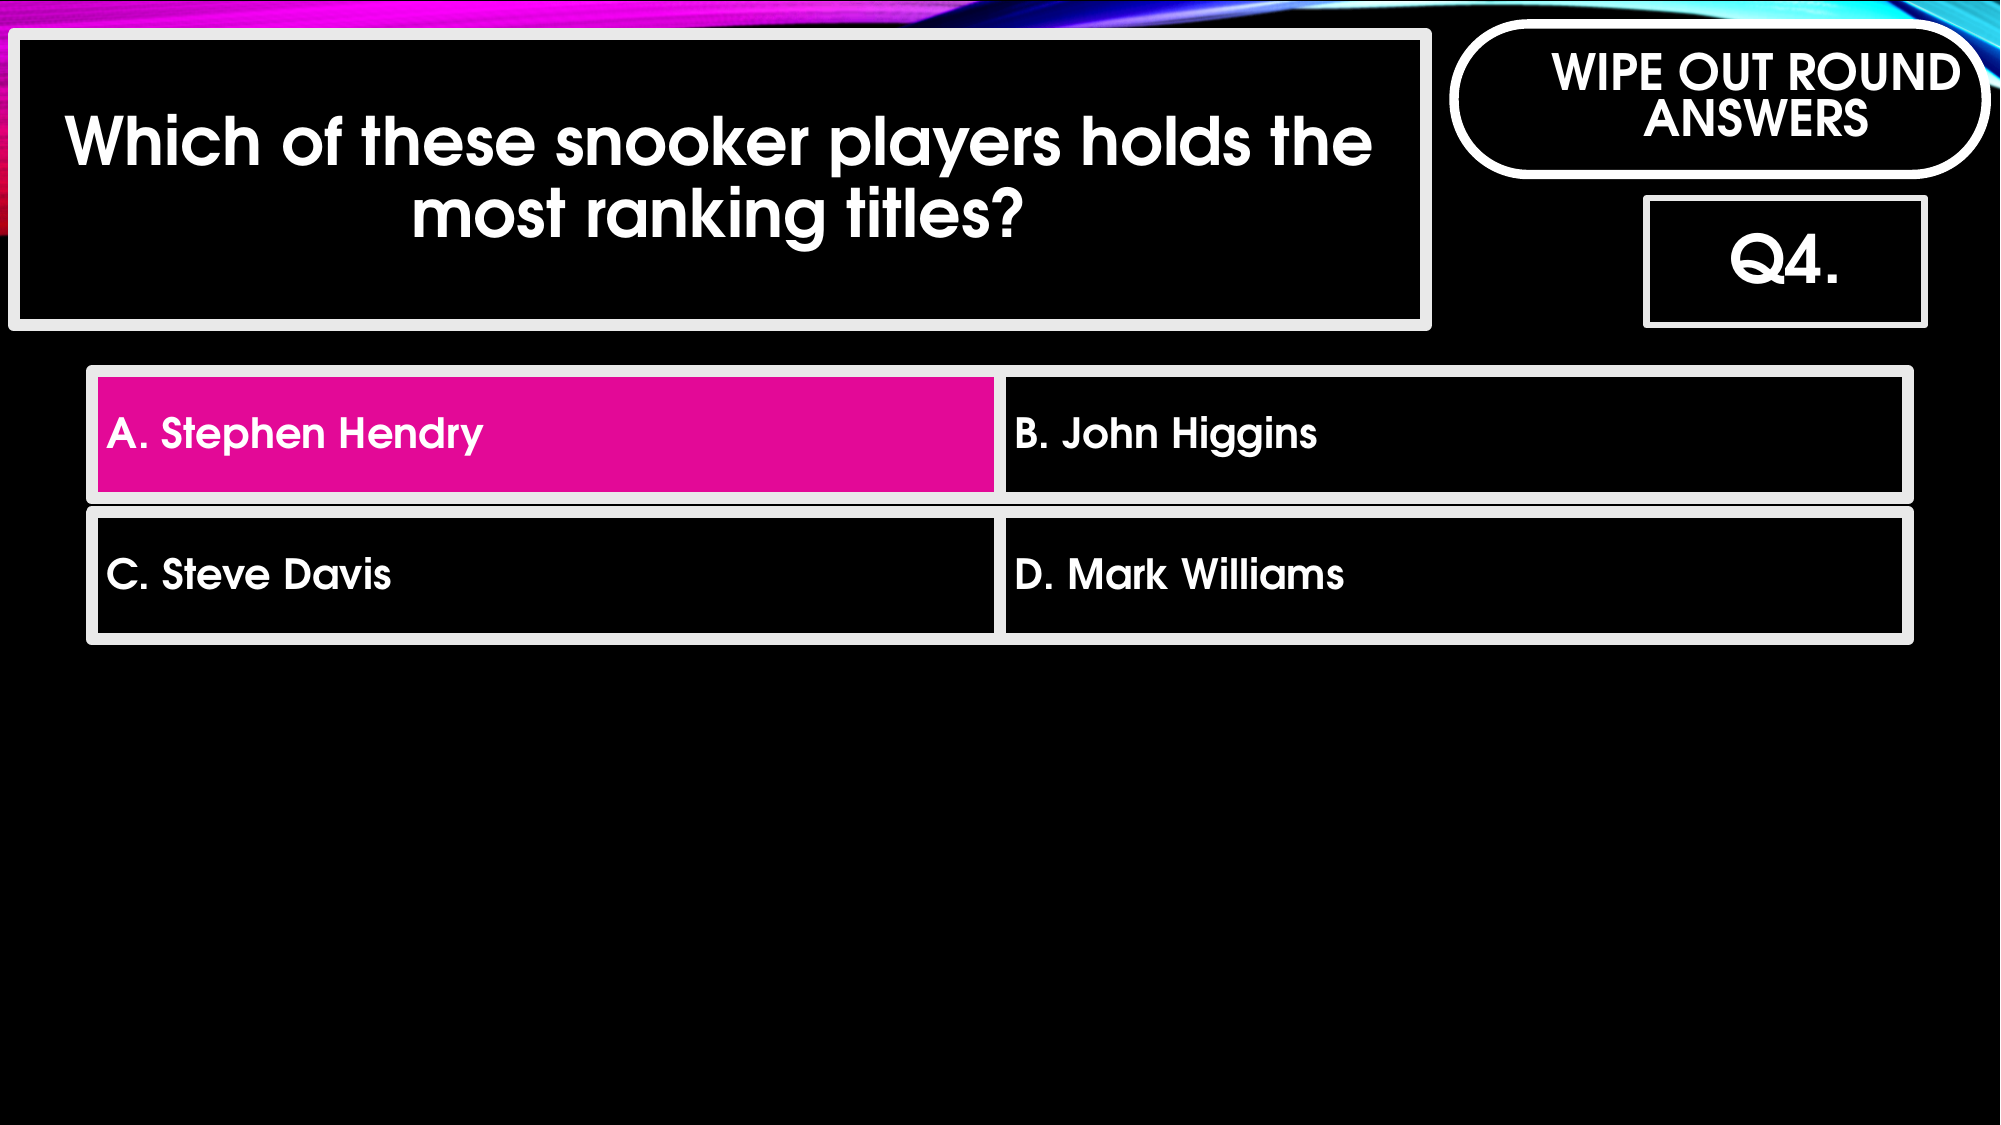

Which of these snooker players holds the most ranking titles?
Q4.
A. Stephen Hendry
B. John Higgins
C. Steve Davis
D. Mark Williams